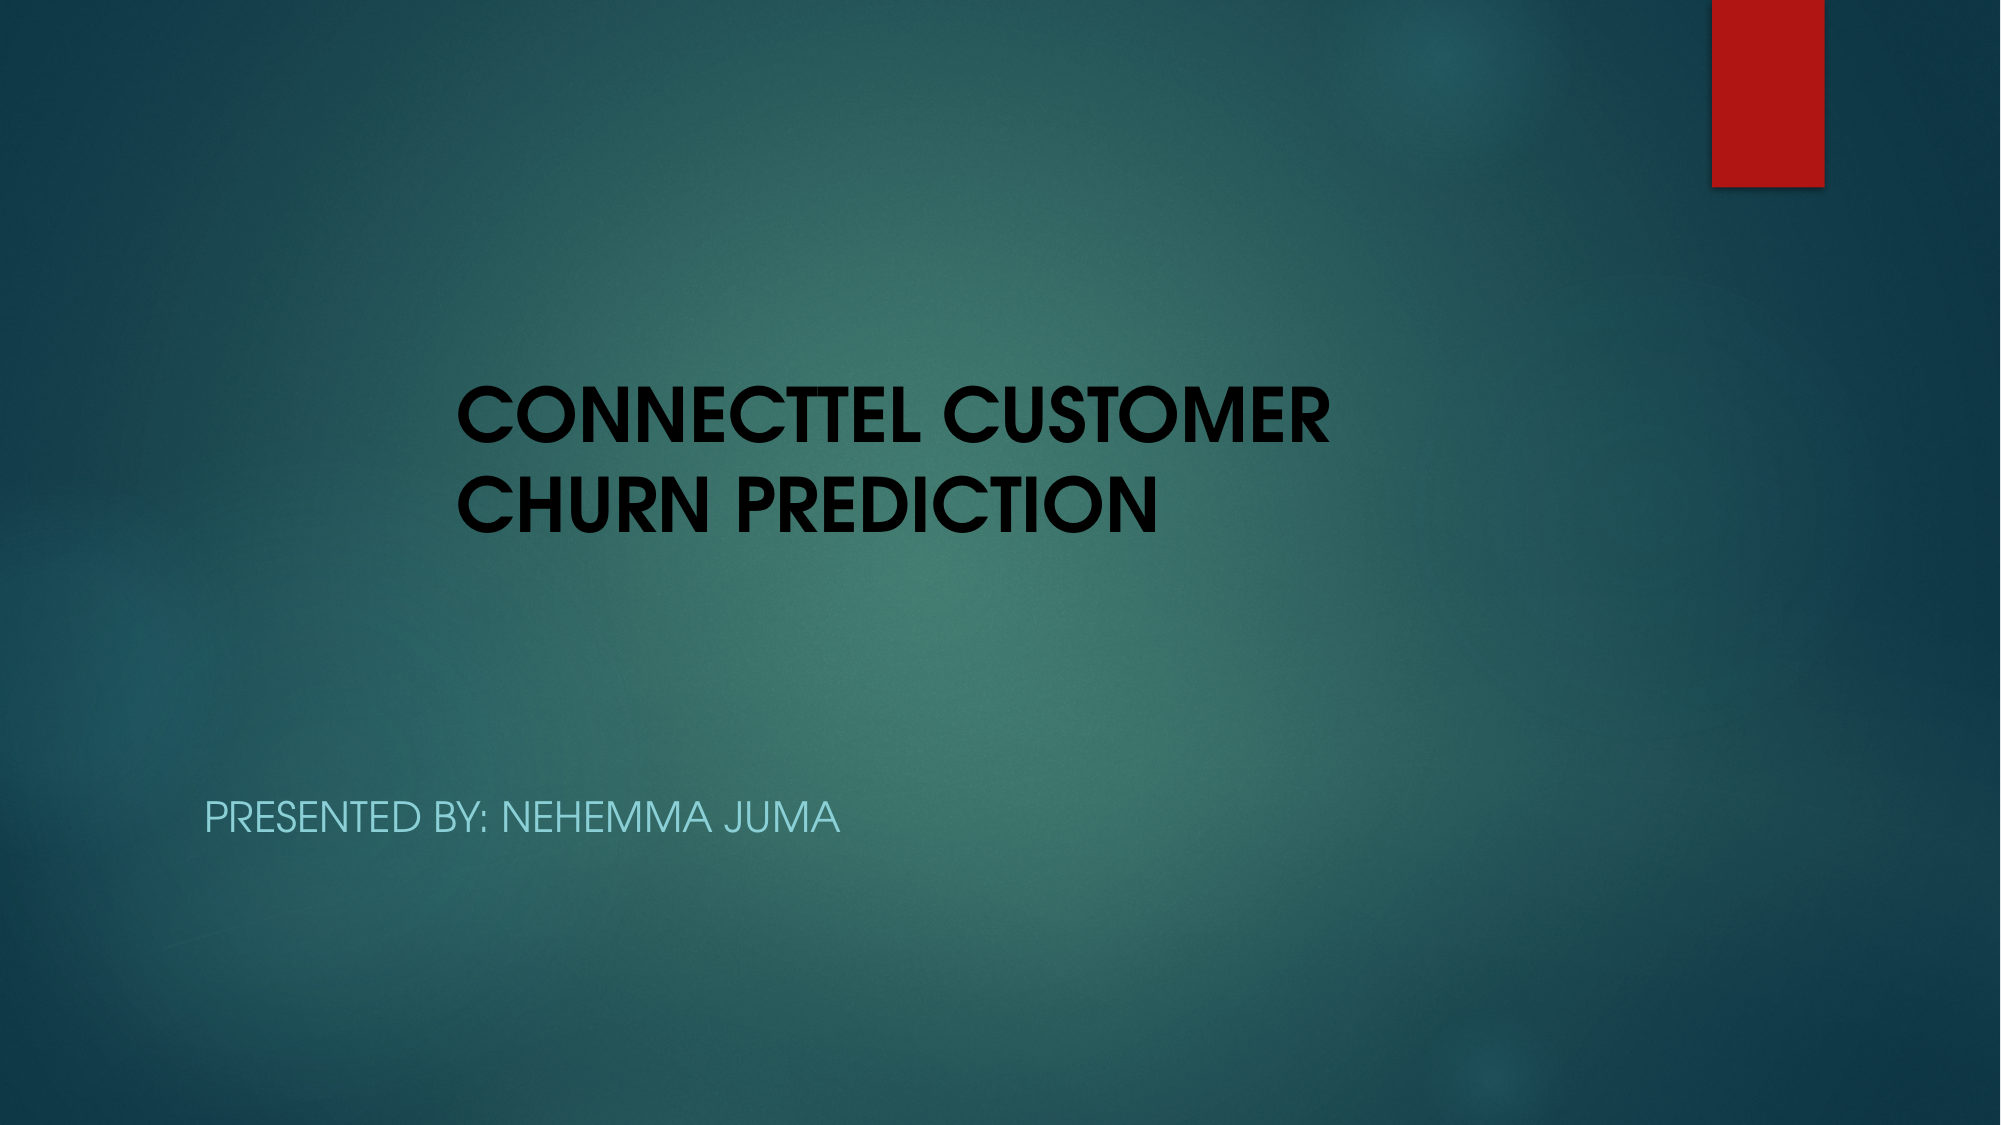

# CONNECTTEL CUSTOMER CHURN PREDICTION
Presented by: Nehemma juma